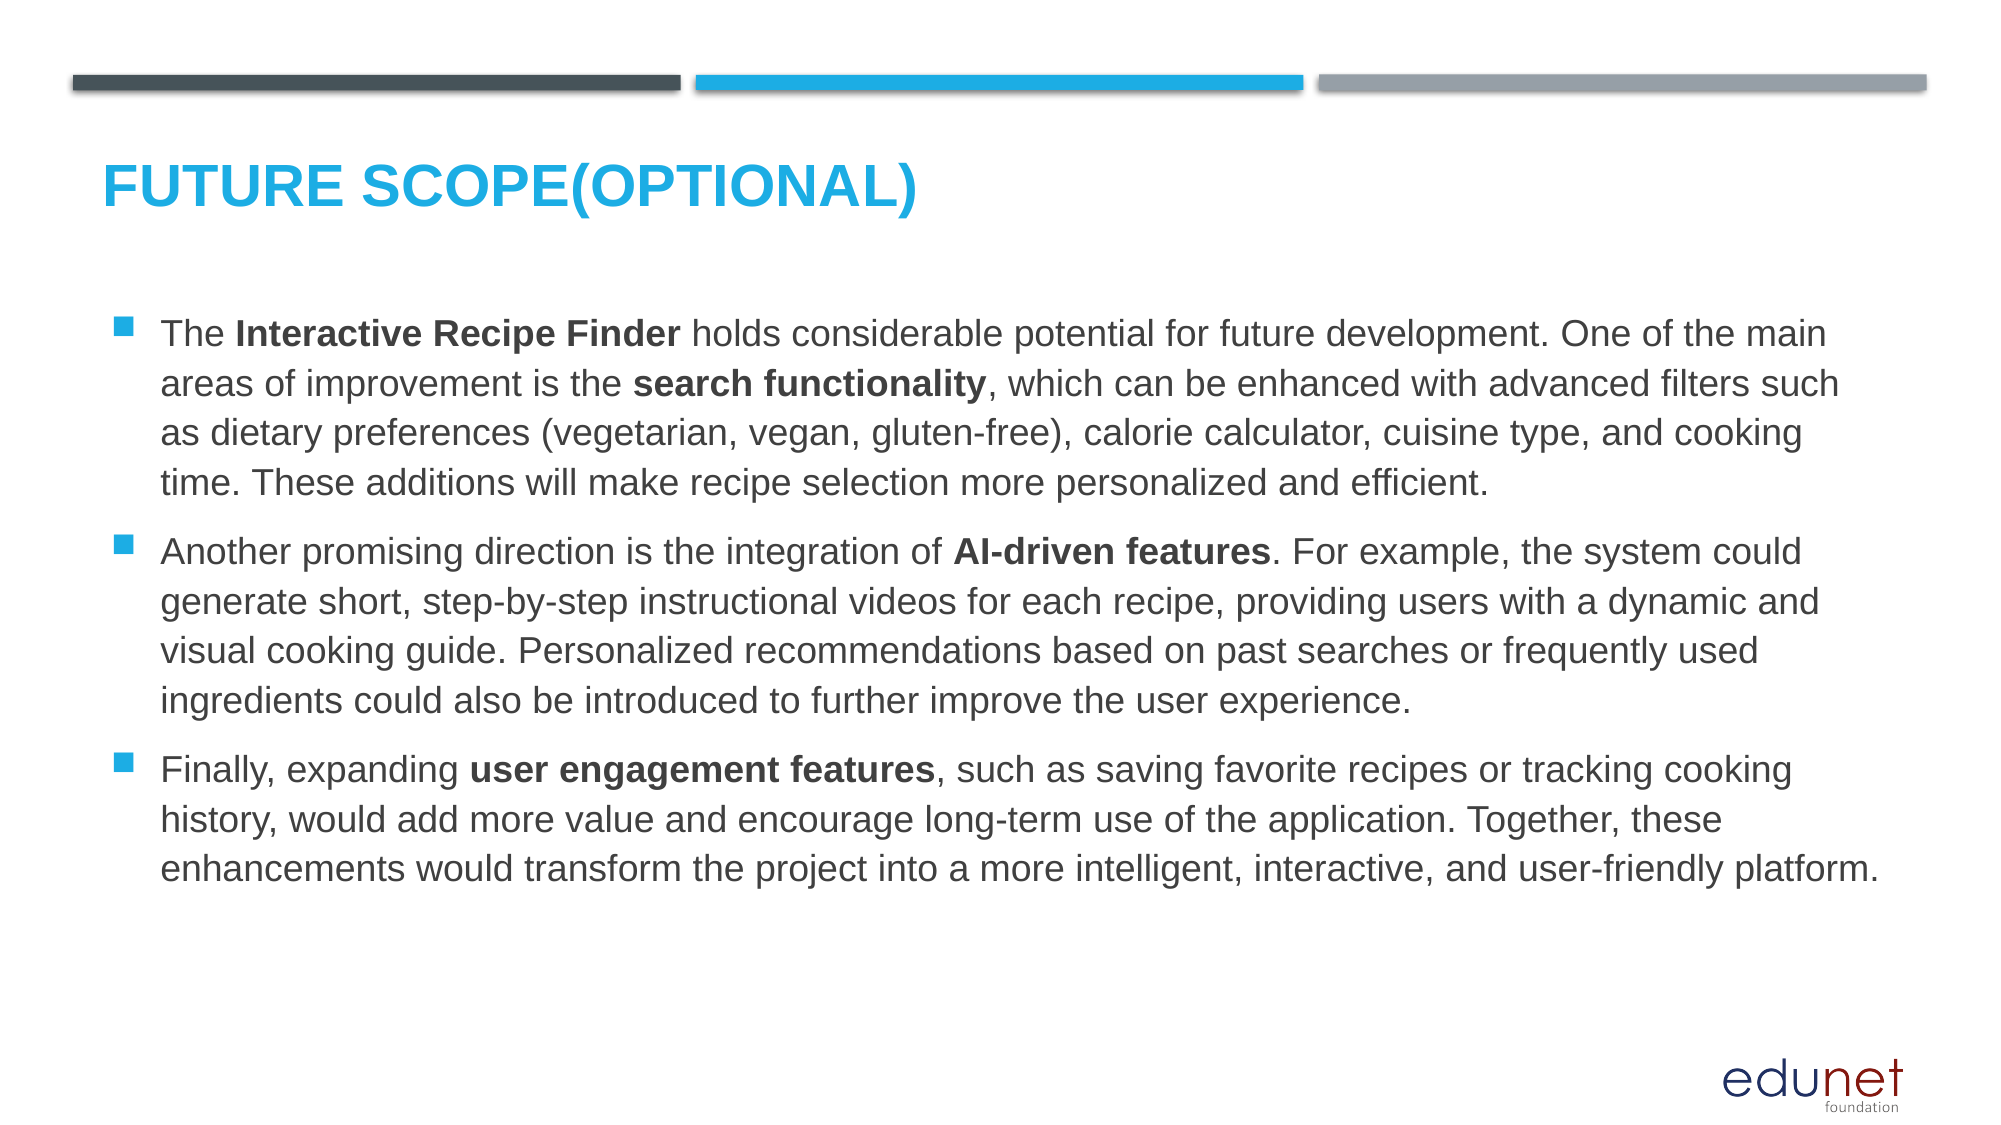

Future scope(Optional)
The Interactive Recipe Finder holds considerable potential for future development. One of the main areas of improvement is the search functionality, which can be enhanced with advanced filters such as dietary preferences (vegetarian, vegan, gluten-free), calorie calculator, cuisine type, and cooking time. These additions will make recipe selection more personalized and efficient.
Another promising direction is the integration of AI-driven features. For example, the system could generate short, step-by-step instructional videos for each recipe, providing users with a dynamic and visual cooking guide. Personalized recommendations based on past searches or frequently used ingredients could also be introduced to further improve the user experience.
Finally, expanding user engagement features, such as saving favorite recipes or tracking cooking history, would add more value and encourage long-term use of the application. Together, these enhancements would transform the project into a more intelligent, interactive, and user-friendly platform.